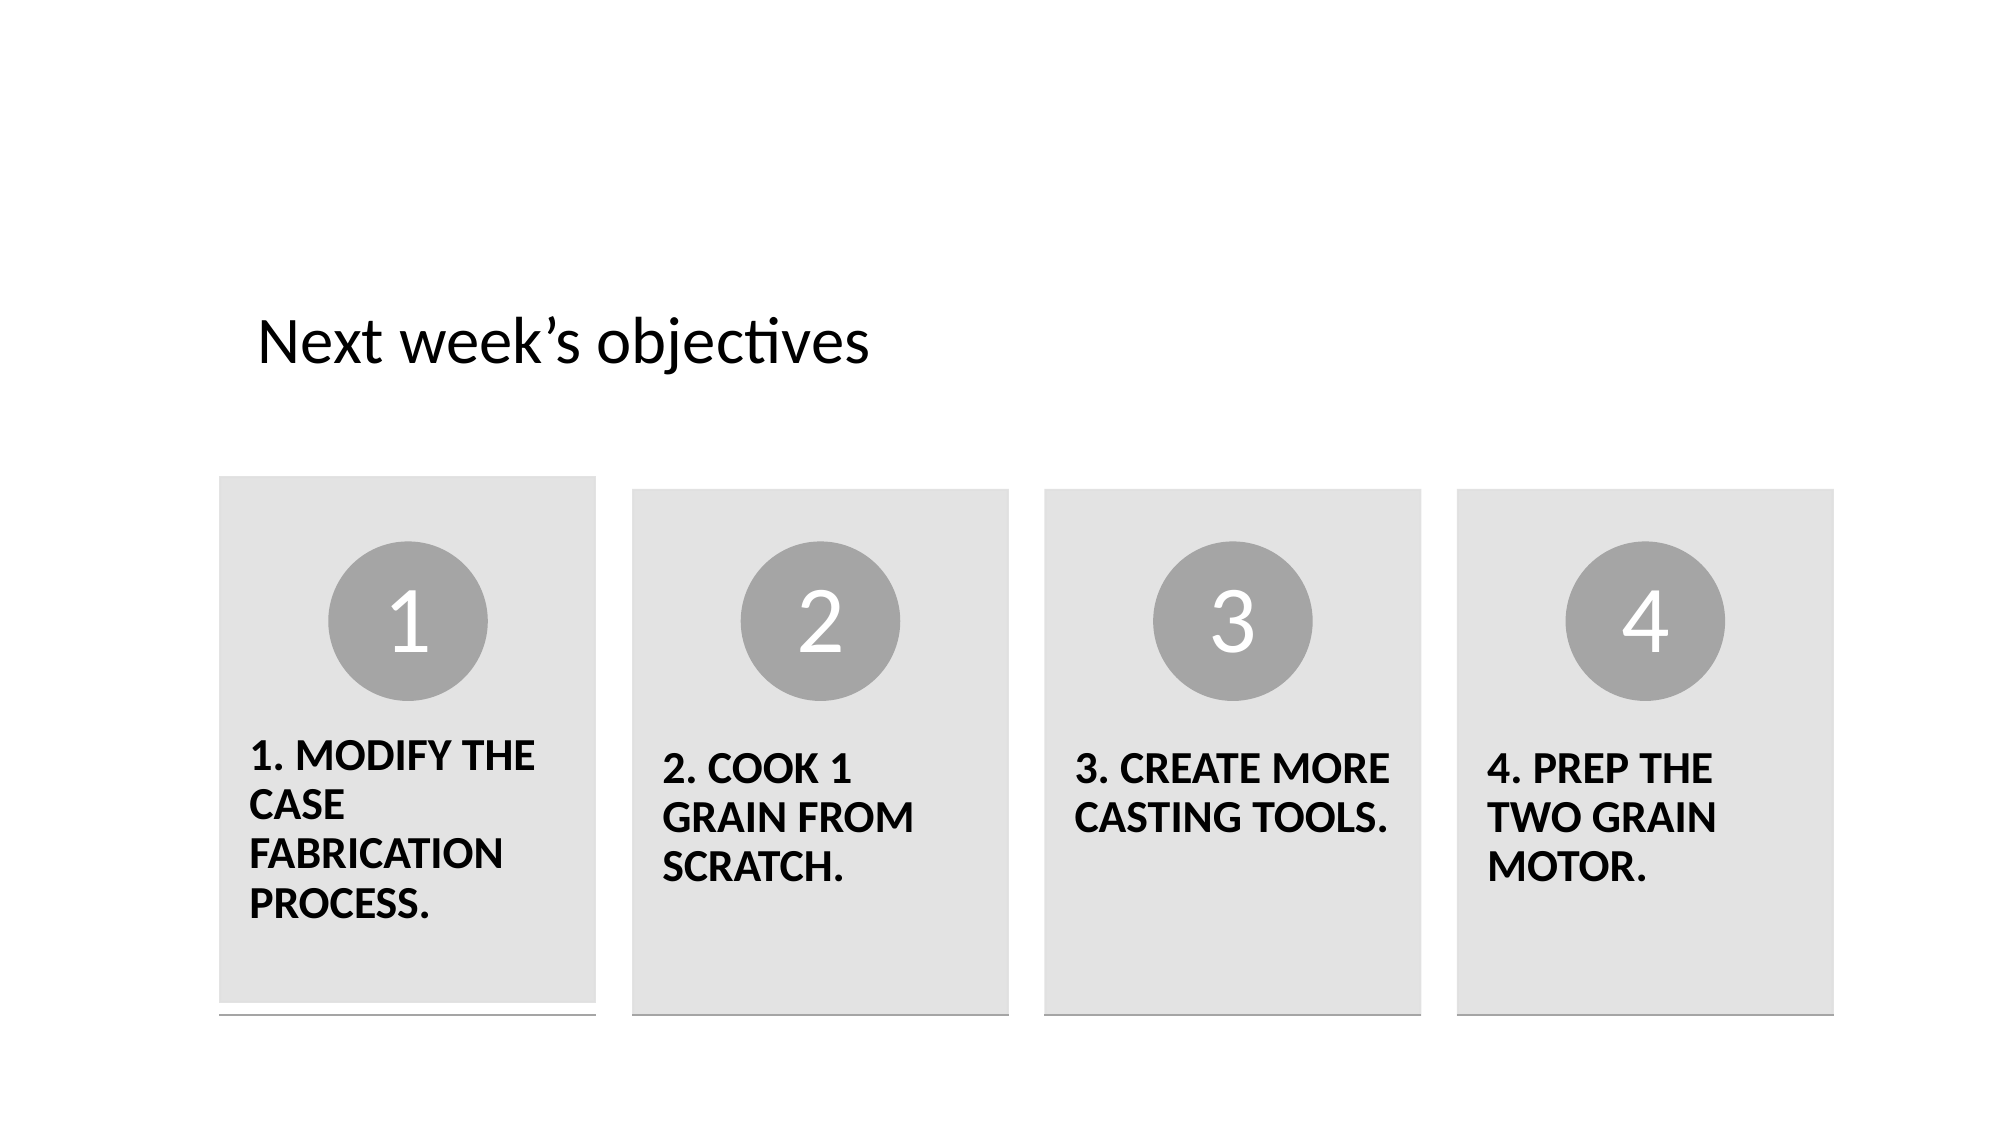

NXEEK’S OBJECTIVES.
Next week’s objectives
1. MODIFY THE CASE FABRICATION PROCESS.
1
2. COOK 1 GRAIN FROM SCRATCH.
2
3. CREATE MORE CASTING TOOLS.
3
4. PREP THE TWO GRAIN MOTOR.
4